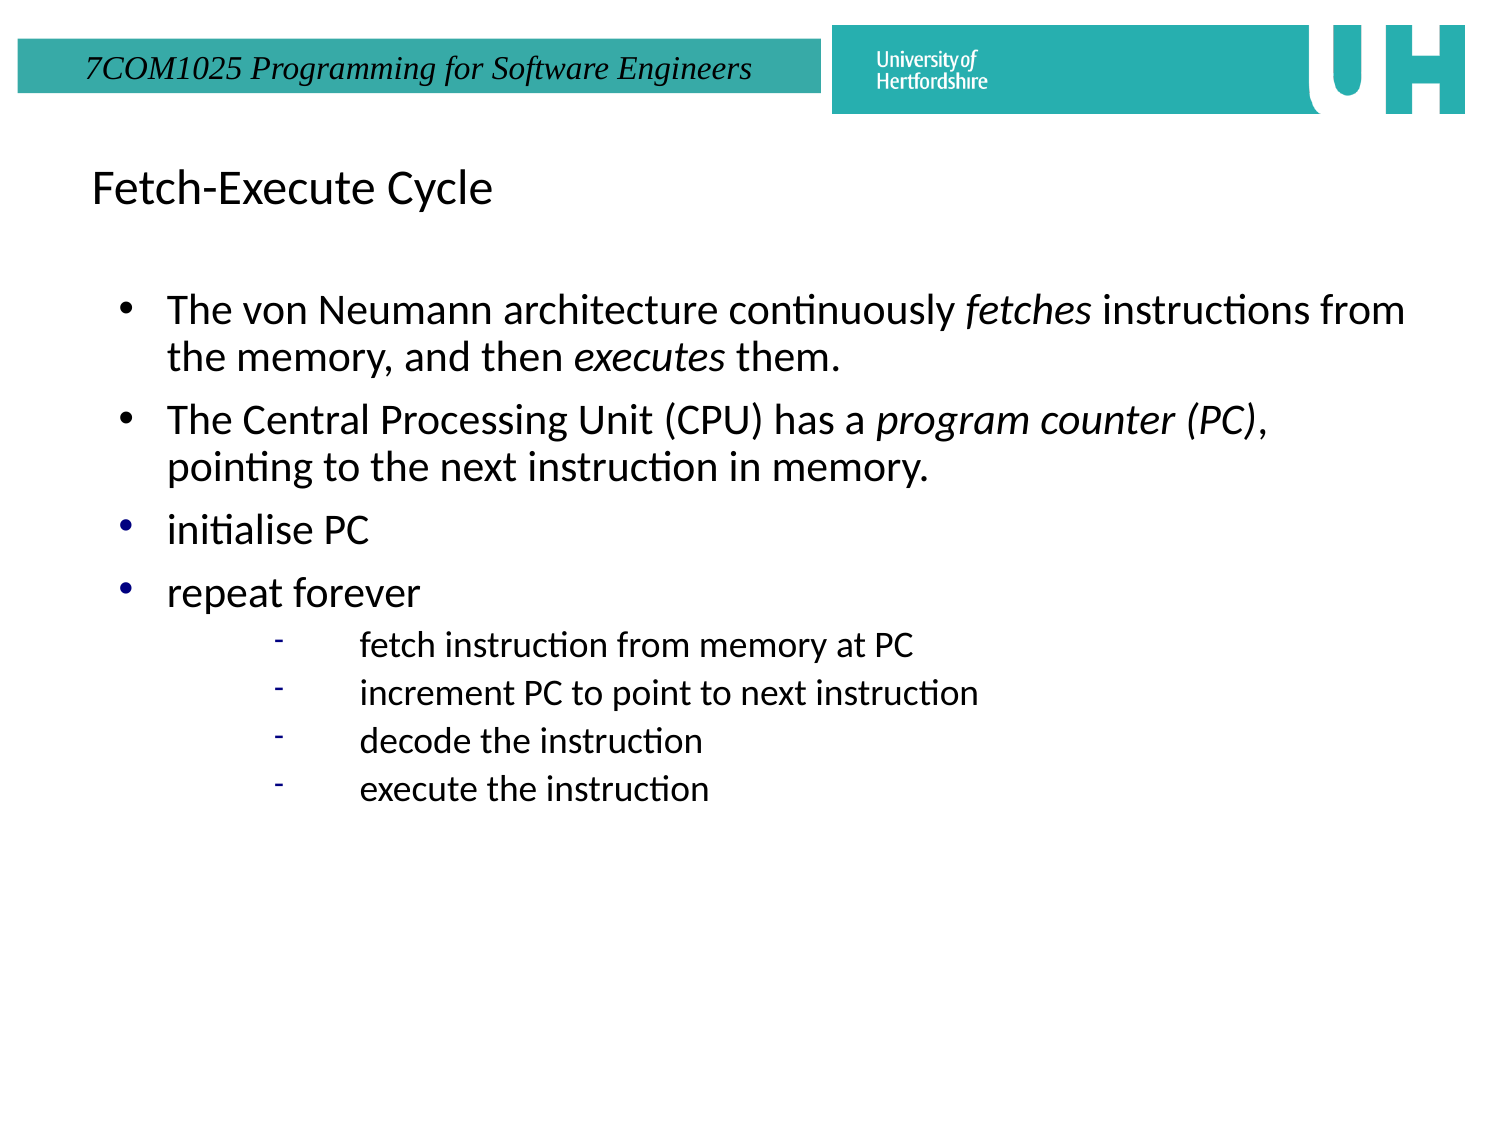

# Fetch-Execute Cycle
The von Neumann architecture continuously fetches instructions from the memory, and then executes them.
The Central Processing Unit (CPU) has a program counter (PC), pointing to the next instruction in memory.
initialise PC
repeat forever
fetch instruction from memory at PC
increment PC to point to next instruction
decode the instruction
execute the instruction